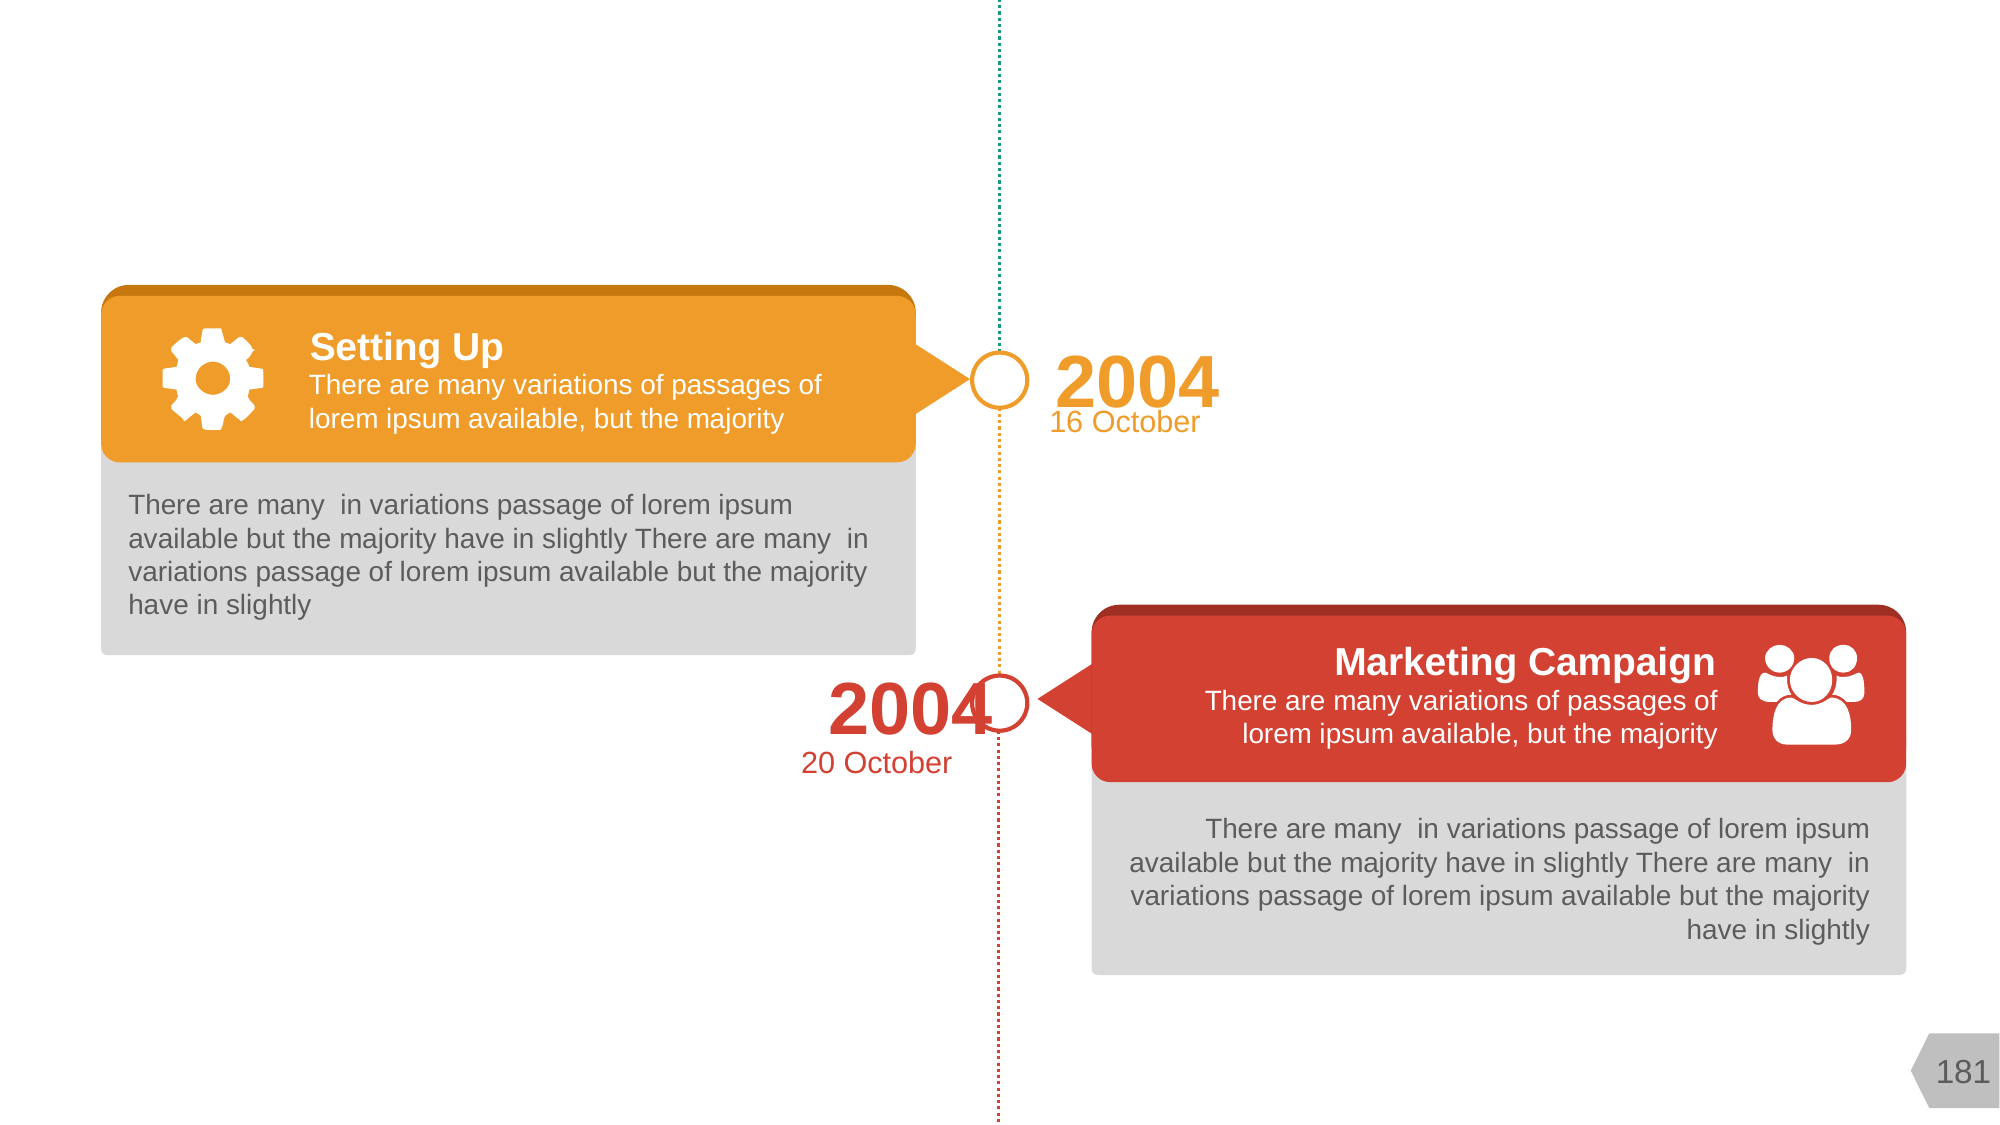

#

Setting Up
There are many variations of passages of lorem ipsum available, but the majority

2004

16 October

There are many  in variations passage of lorem ipsum available but the majority have in slightly There are many  in variations passage of lorem ipsum available but the majority have in slightly

Marketing Campaign
There are many variations of passages of lorem ipsum available, but the majority

2004

20 October
There are many  in variations passage of lorem ipsum available but the majority have in slightly There are many  in variations passage of lorem ipsum available but the majority have in slightly